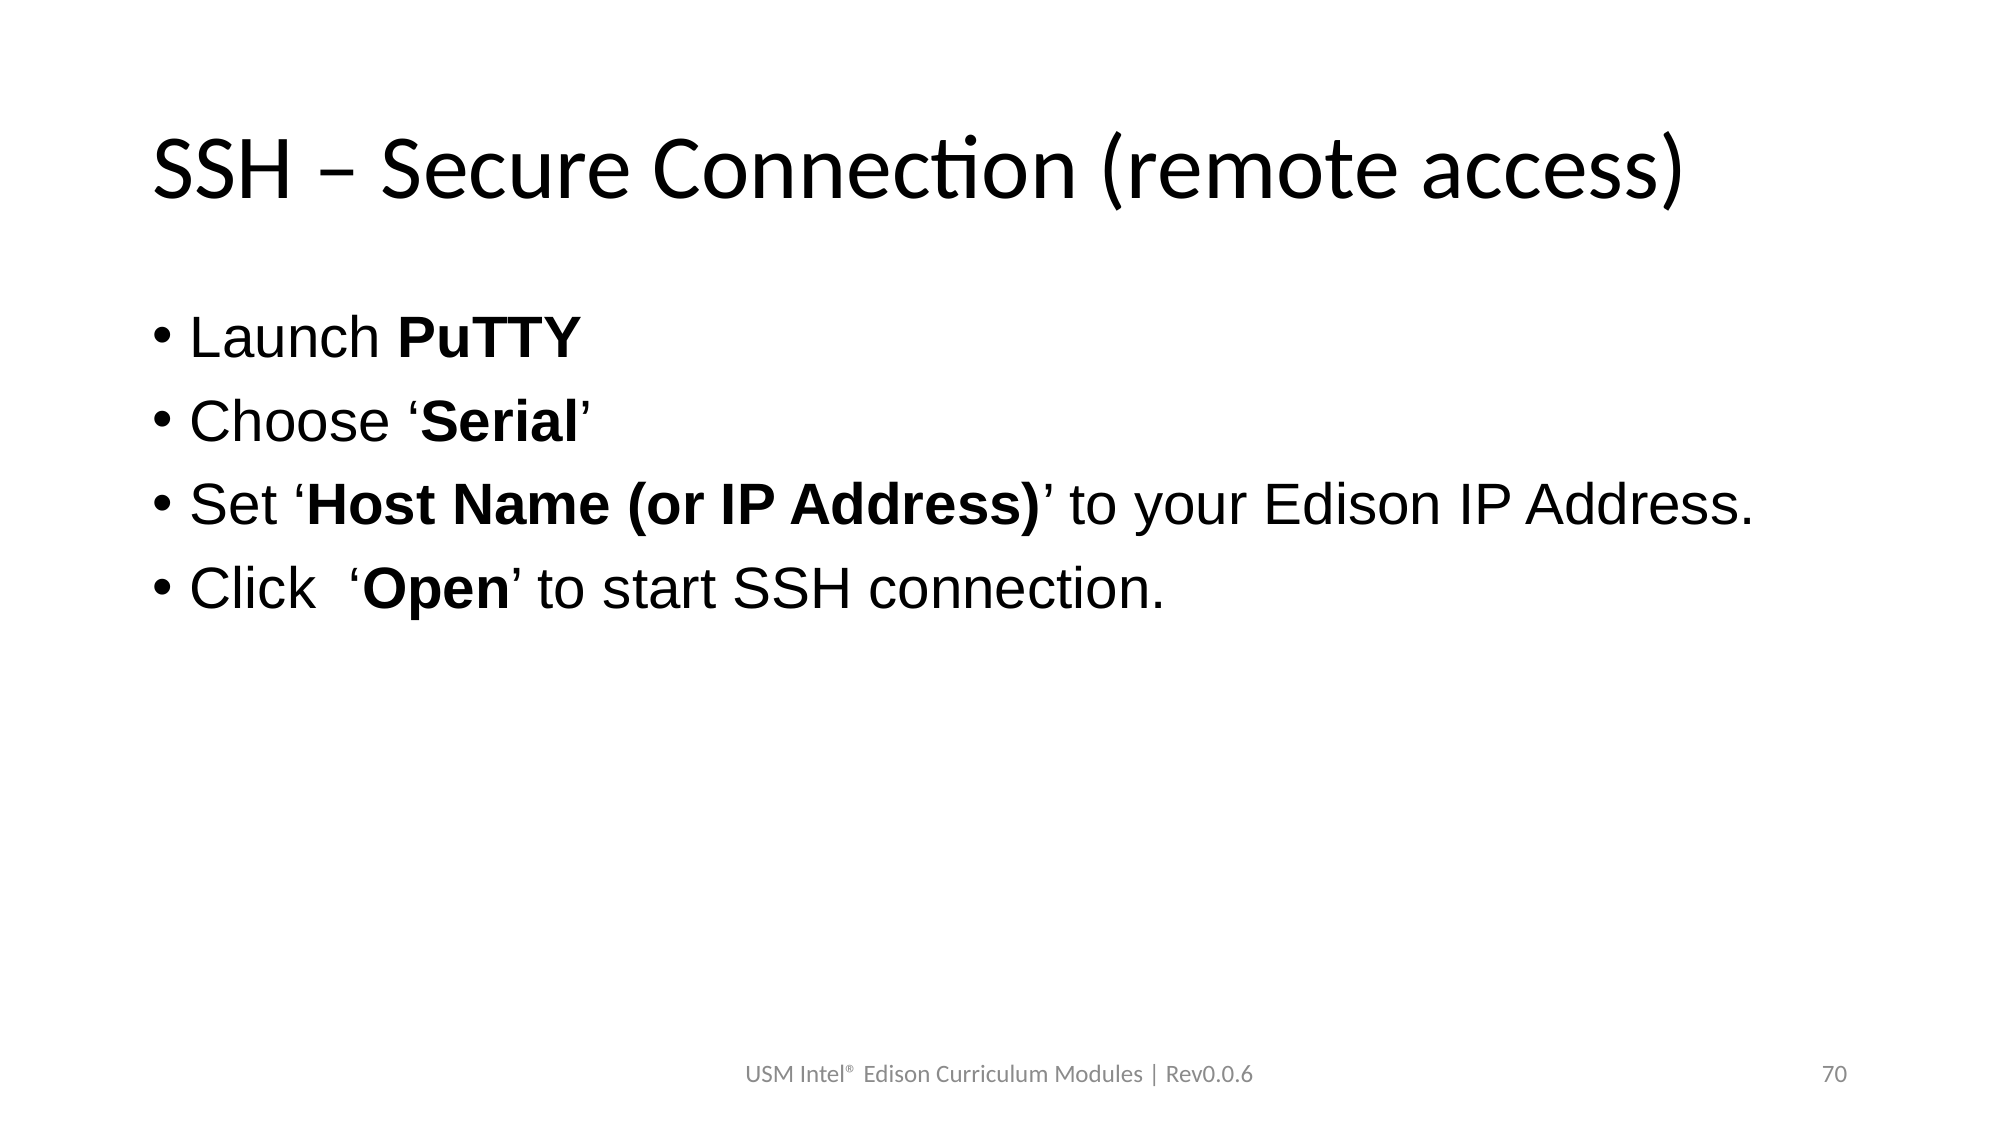

# SSH – Secure Connection (remote access)
Launch PuTTY
Choose ‘Serial’
Set ‘Host Name (or IP Address)’ to your Edison IP Address.
Click  ‘Open’ to start SSH connection.
USM Intel® Edison Curriculum Modules | Rev0.0.6
70